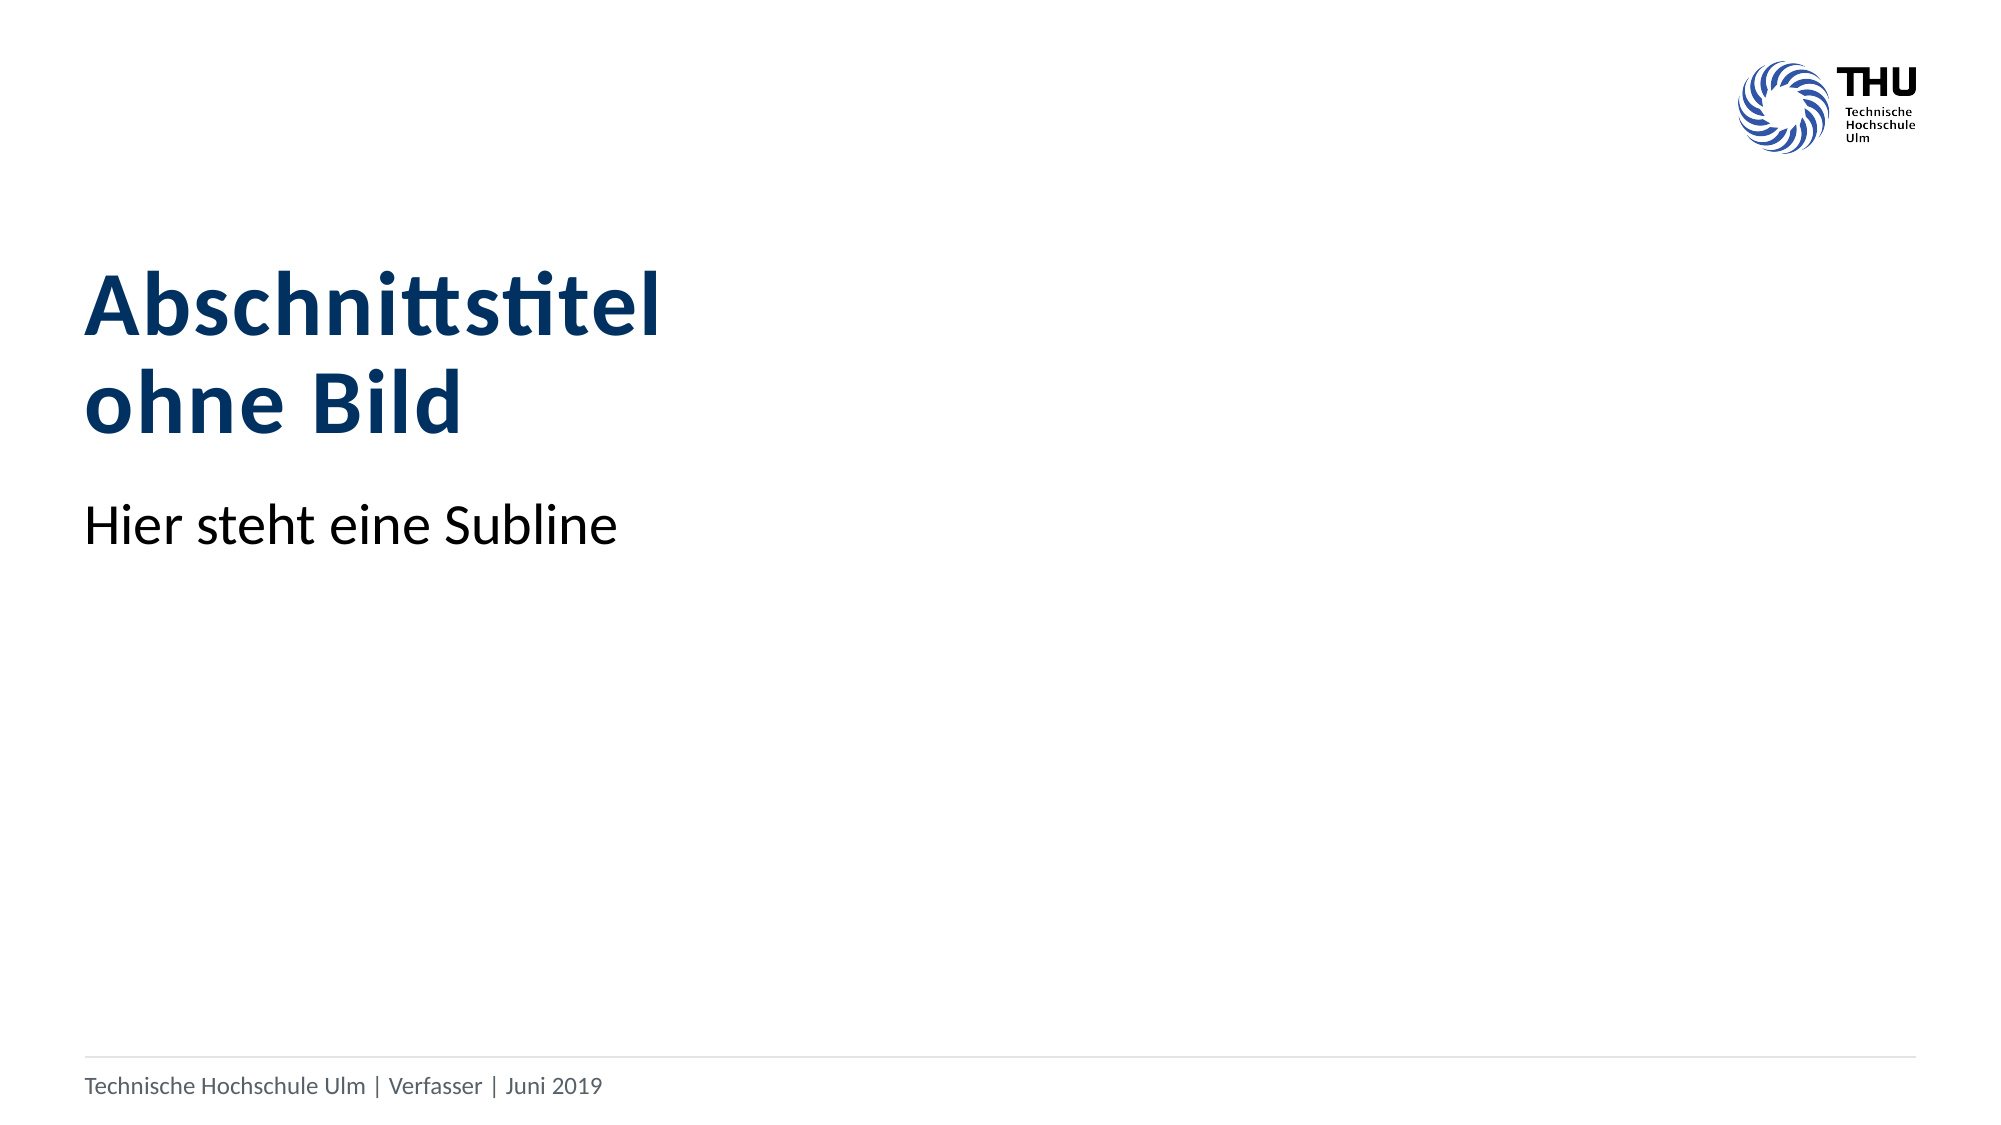

# Abschnittstitel ohne Bild
Hier steht eine Subline
Technische Hochschule Ulm | Verfasser | Juni 2019